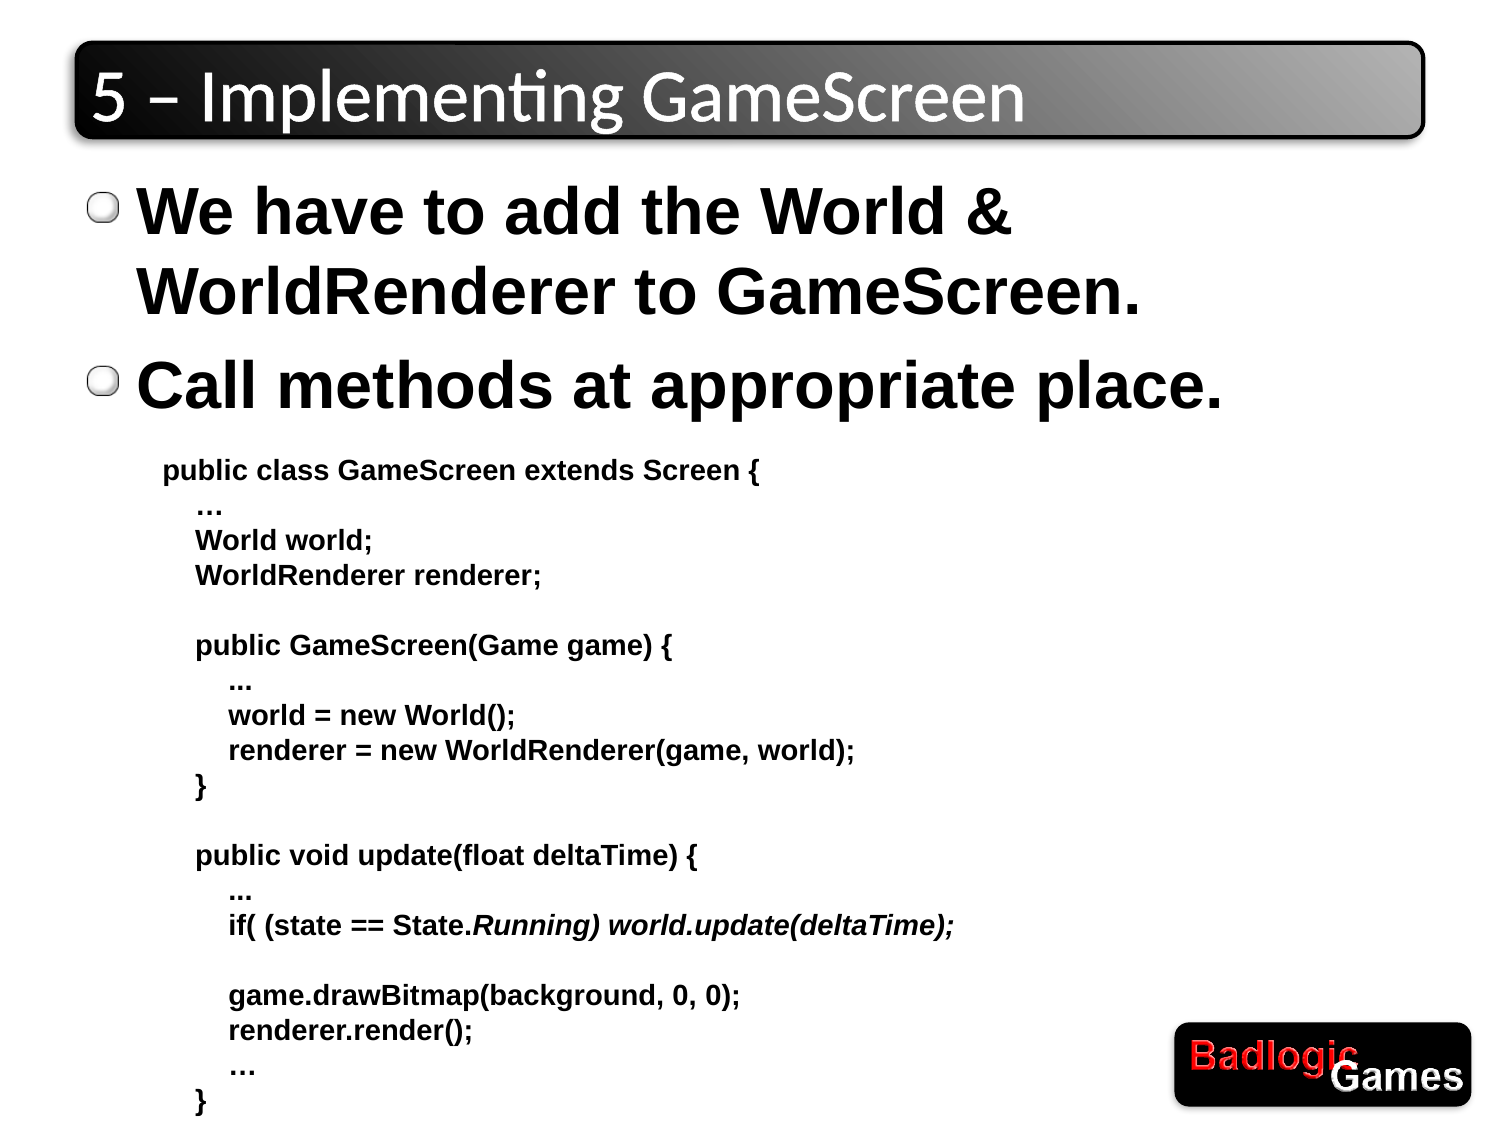

# 5 – Implementing GameScreen
We have to add the World & WorldRenderer to GameScreen.
Call methods at appropriate place.
public class GameScreen extends Screen {
    …
    World world;
    WorldRenderer renderer;

    public GameScreen(Game game) {
        ...
        world = new World();
        renderer = new WorldRenderer(game, world);
    }

    public void update(float deltaTime) {
        ...
        if( (state == State.Running) world.update(deltaTime);

        game.drawBitmap(background, 0, 0);
        renderer.render();
        …
    }